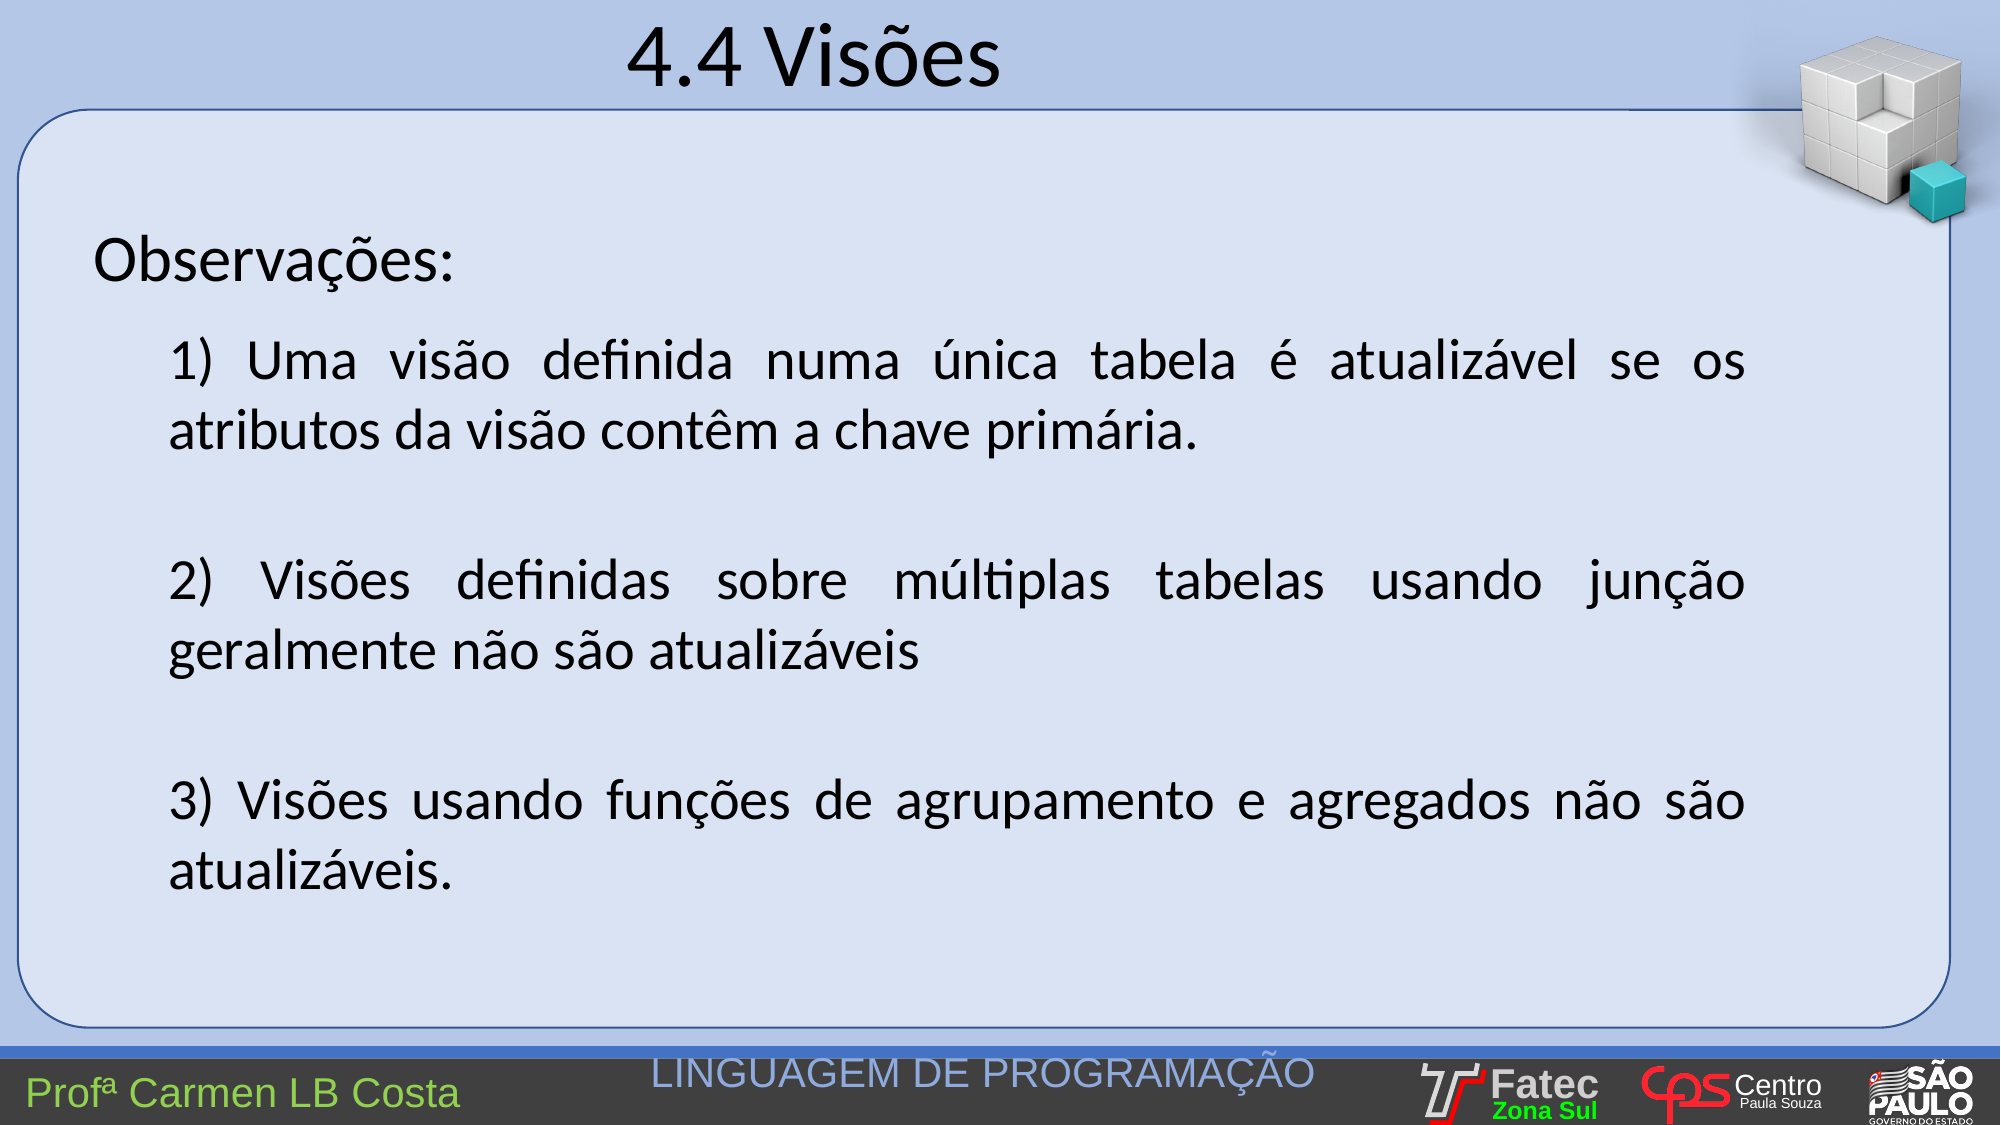

4.4 Visões
Observações:

1) Uma visão definida numa única tabela é atualizável se os atributos da visão contêm a chave primária.

2) Visões definidas sobre múltiplas tabelas usando junção geralmente não são atualizáveis

3) Visões usando funções de agrupamento e agregados não são atualizáveis.